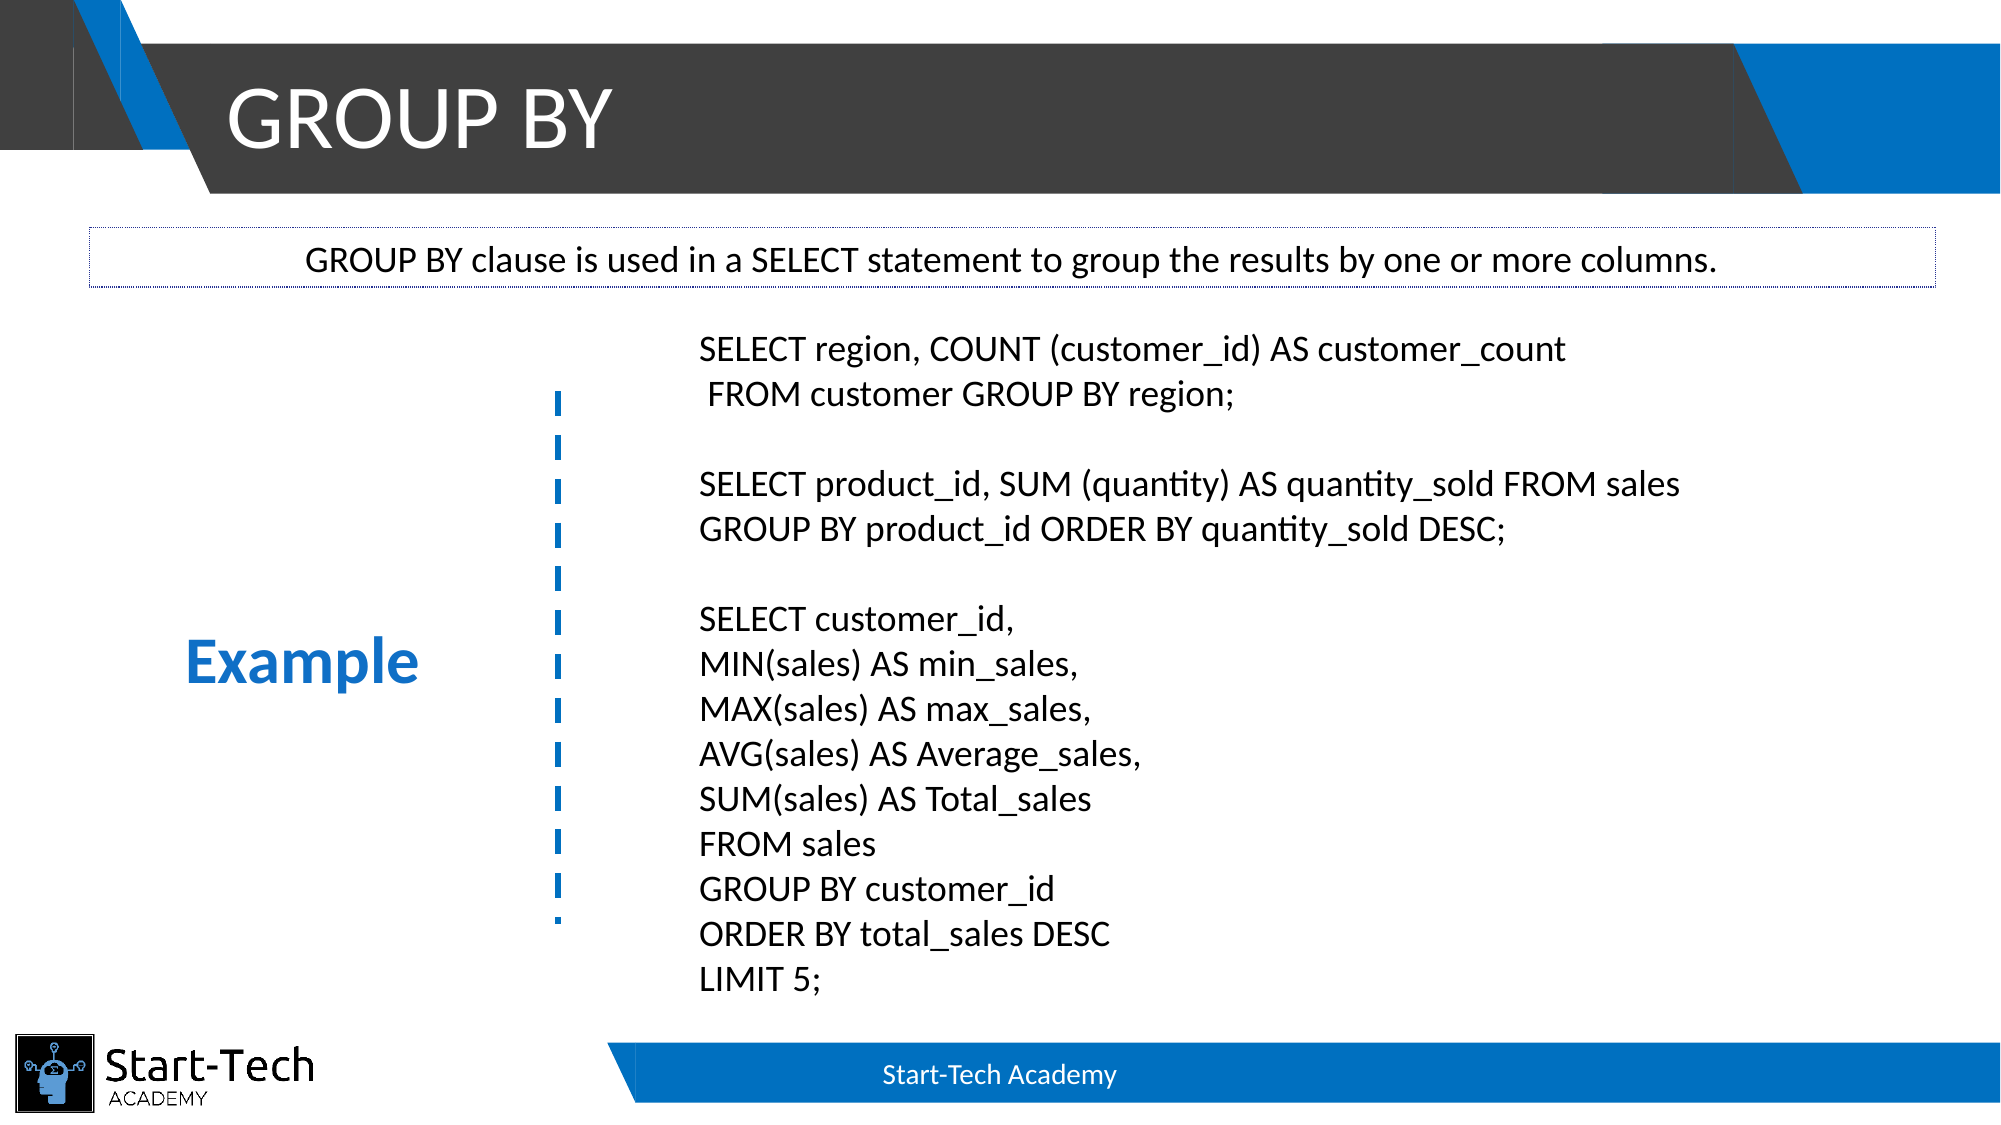

# GROUP BY
GROUP BY clause is used in a SELECT statement to group the results by one or more columns.
SELECT region, COUNT (customer_id) AS customer_count
 FROM customer GROUP BY region;

SELECT product_id, SUM (quantity) AS quantity_sold FROM sales
GROUP BY product_id ORDER BY quantity_sold DESC;

SELECT customer_id,
MIN(sales) AS min_sales,
MAX(sales) AS max_sales,
AVG(sales) AS Average_sales,
SUM(sales) AS Total_sales
FROM sales
GROUP BY customer_id
ORDER BY total_sales DESC
LIMIT 5;
Example
Start-Tech Academy